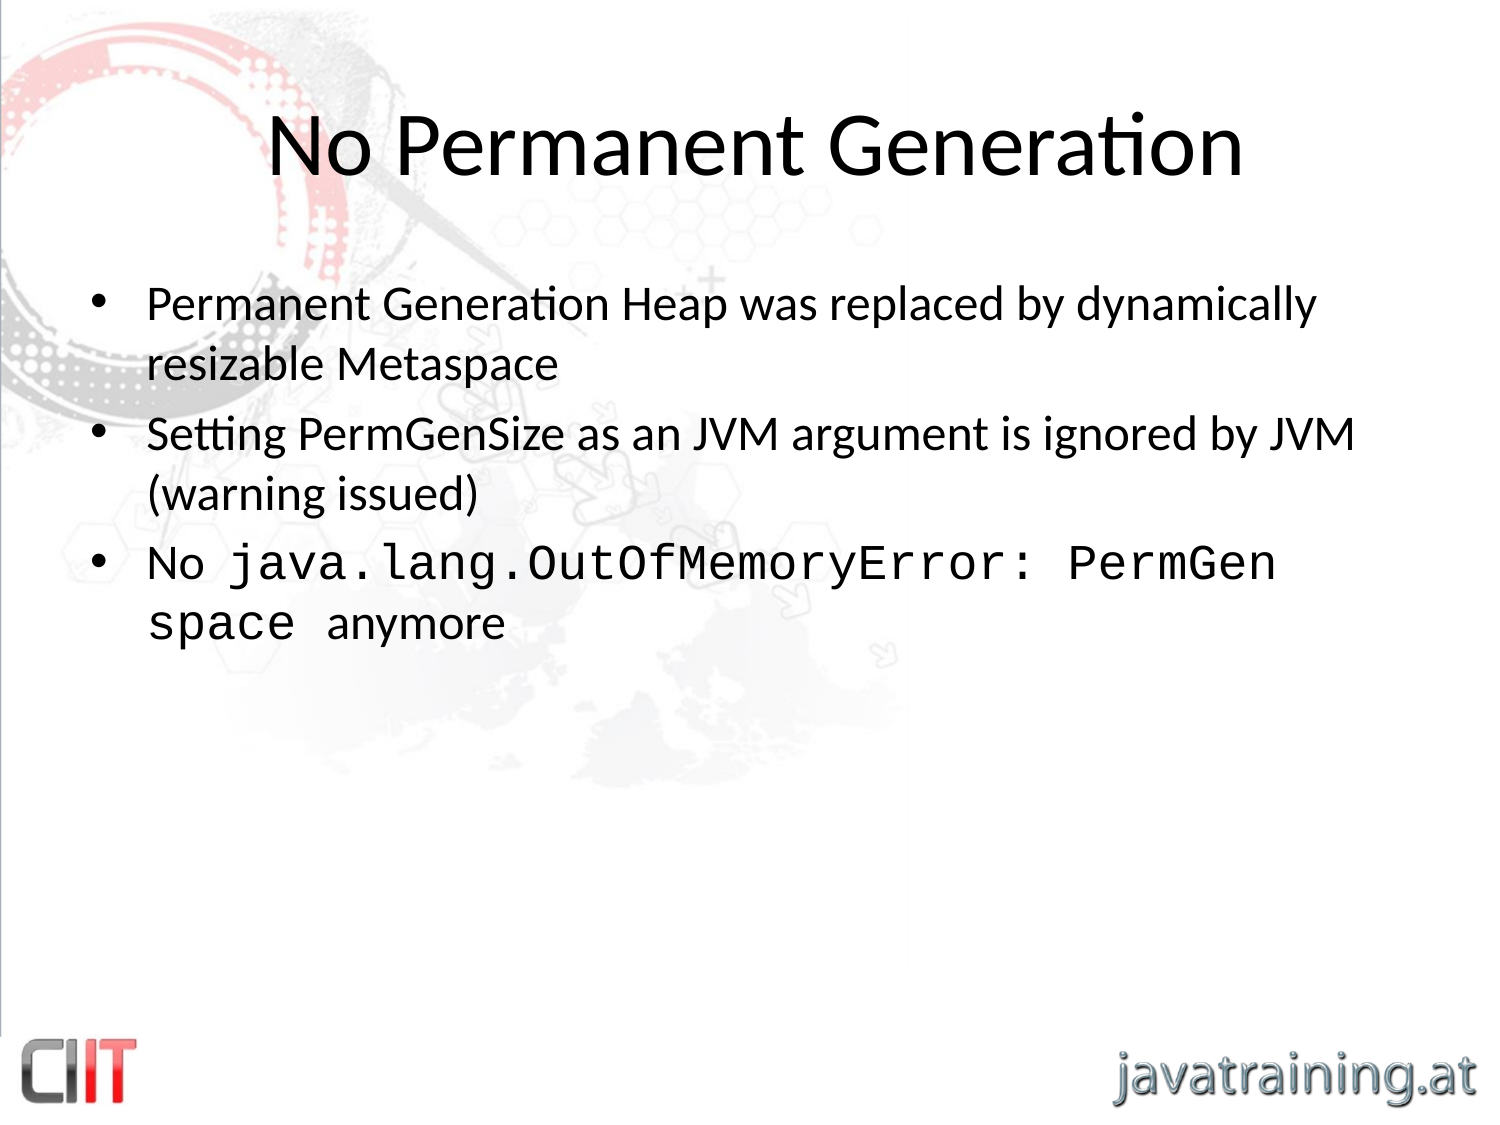

# No Permanent Generation
Permanent Generation Heap was replaced by dynamically resizable Metaspace
Setting PermGenSize as an JVM argument is ignored by JVM (warning issued)
No  java.lang.OutOfMemoryError: PermGen space anymore